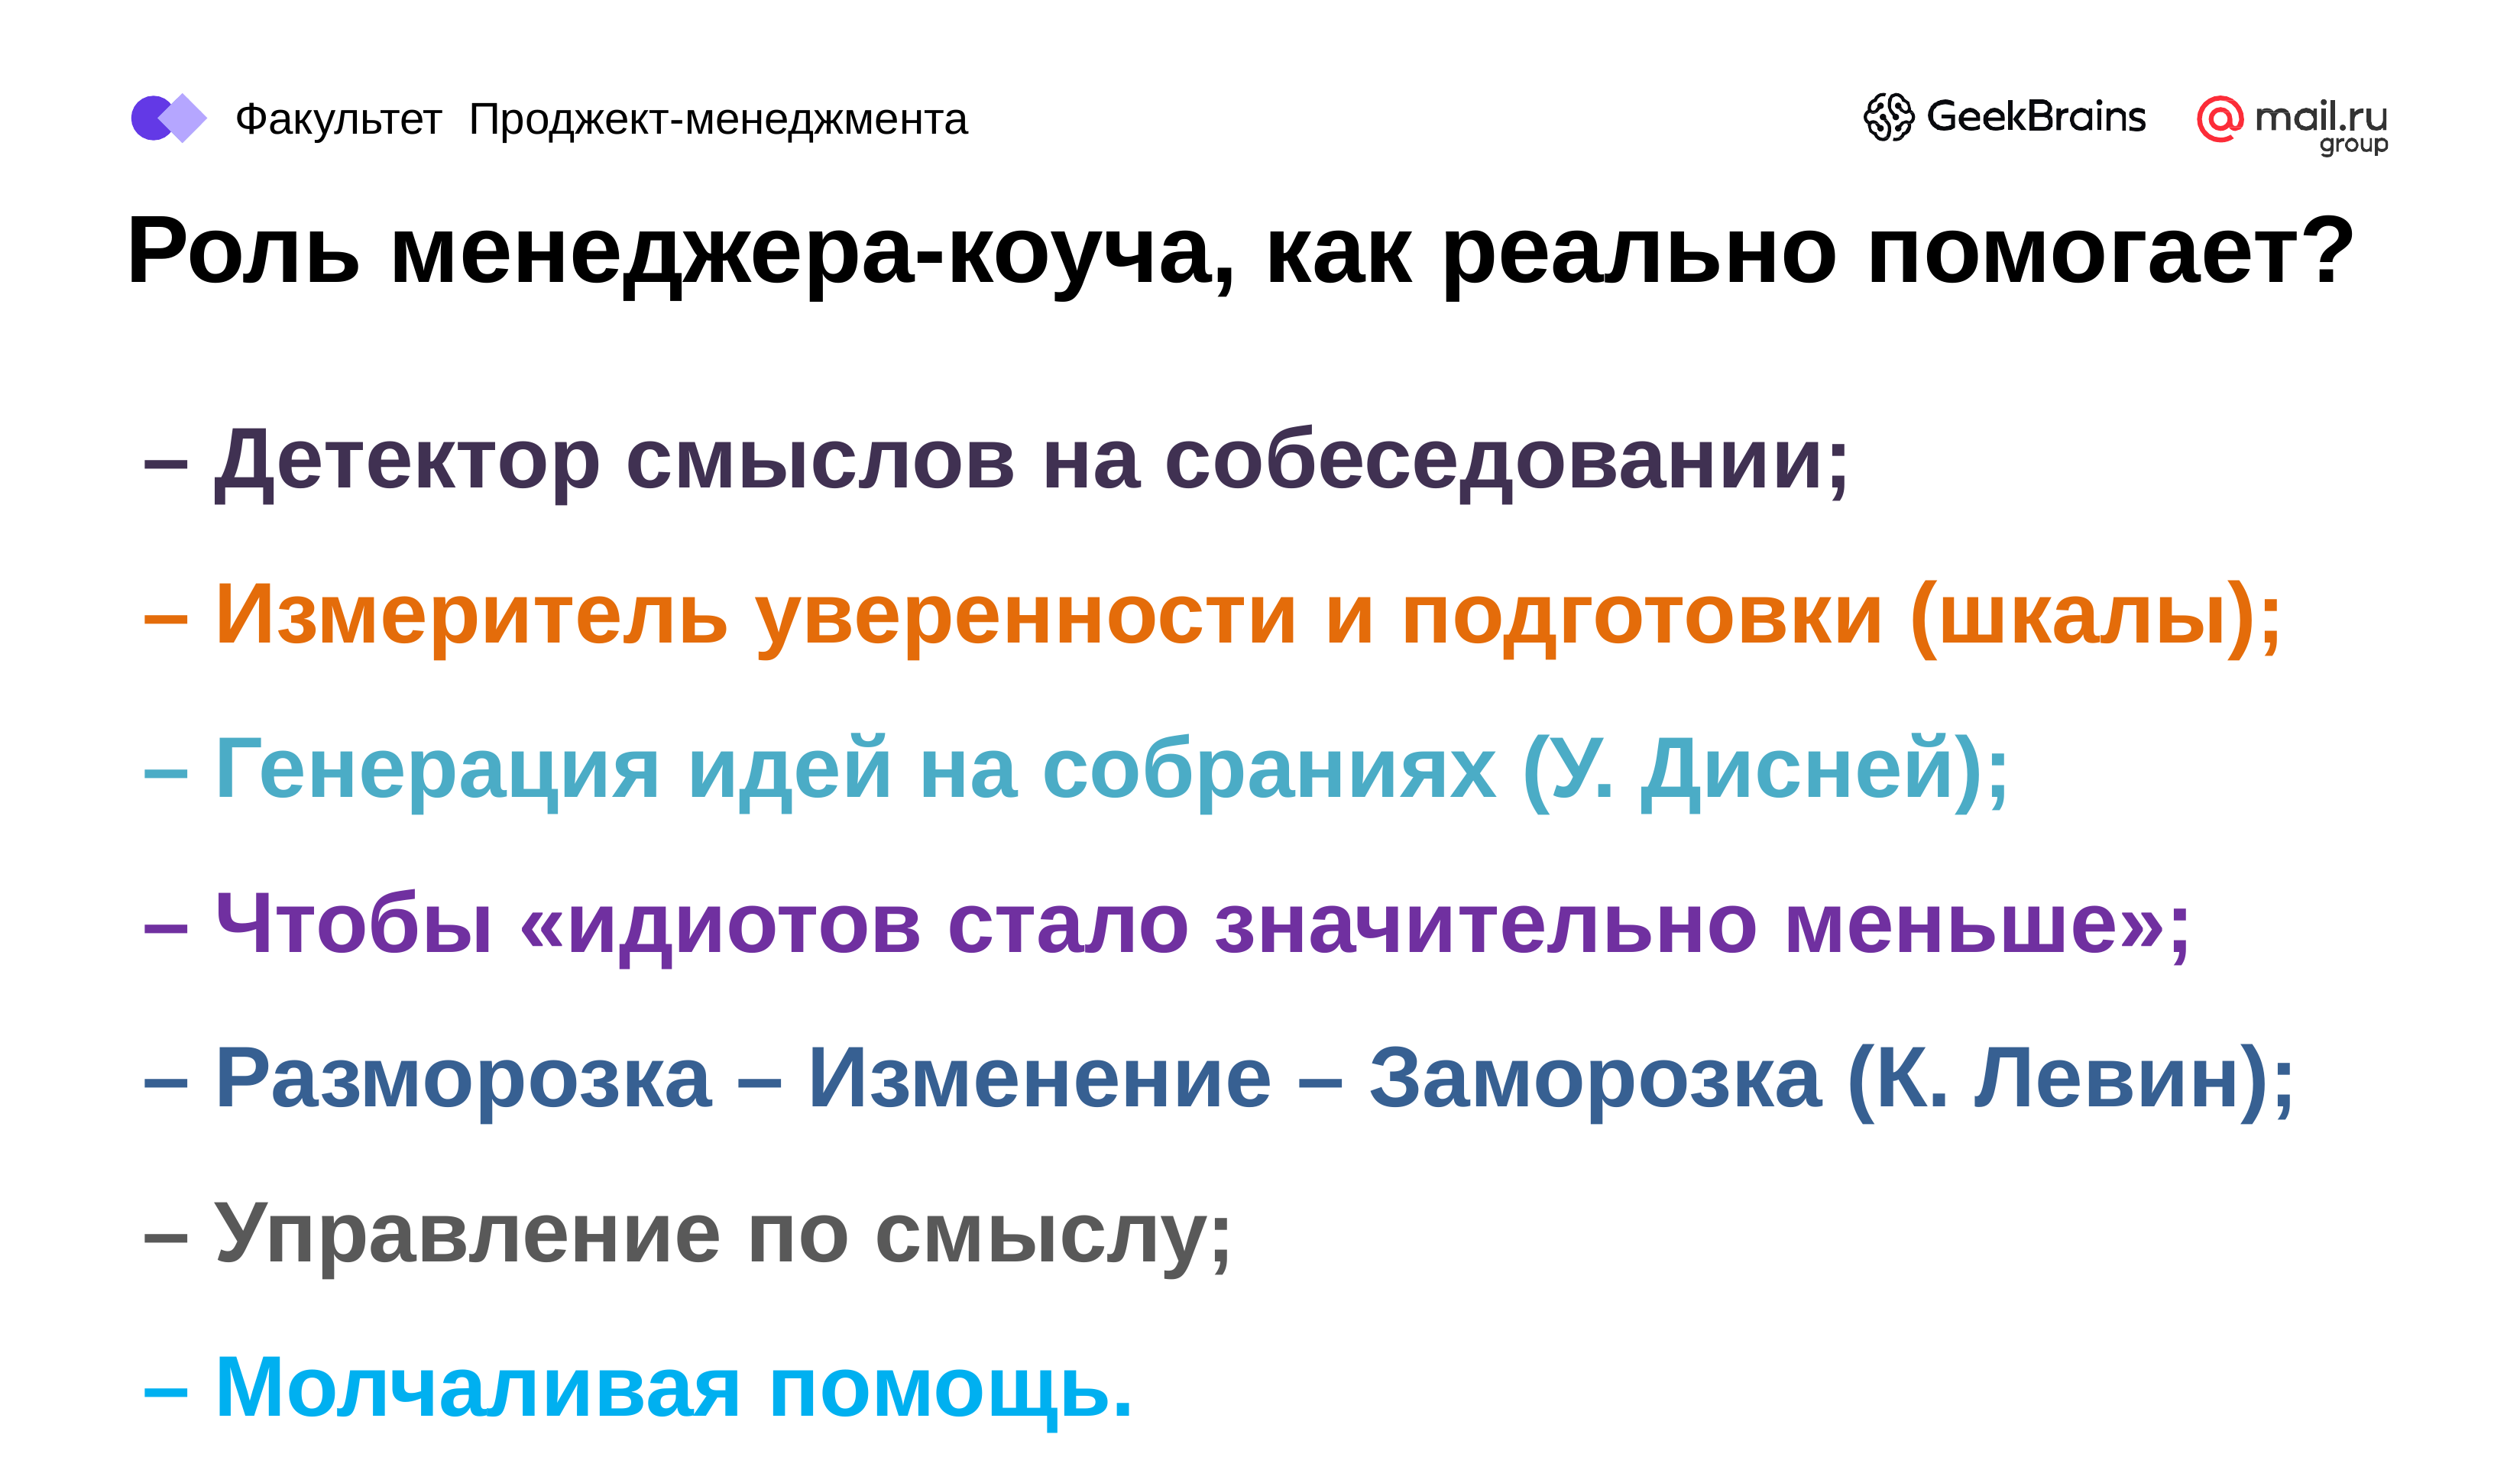

Факультет  Проджект-менеджмента

# Роль менеджера-коуча, как реально помогает?
– Детектор смыслов на собеседовании;
– Измеритель уверенности и подготовки (шкалы);
– Генерация идей на собраниях (У. Дисней);
– Чтобы «идиотов стало значительно меньше»;
– Разморозка – Изменение – Заморозка (К. Левин);
– Управление по смыслу;
– Молчаливая помощь.